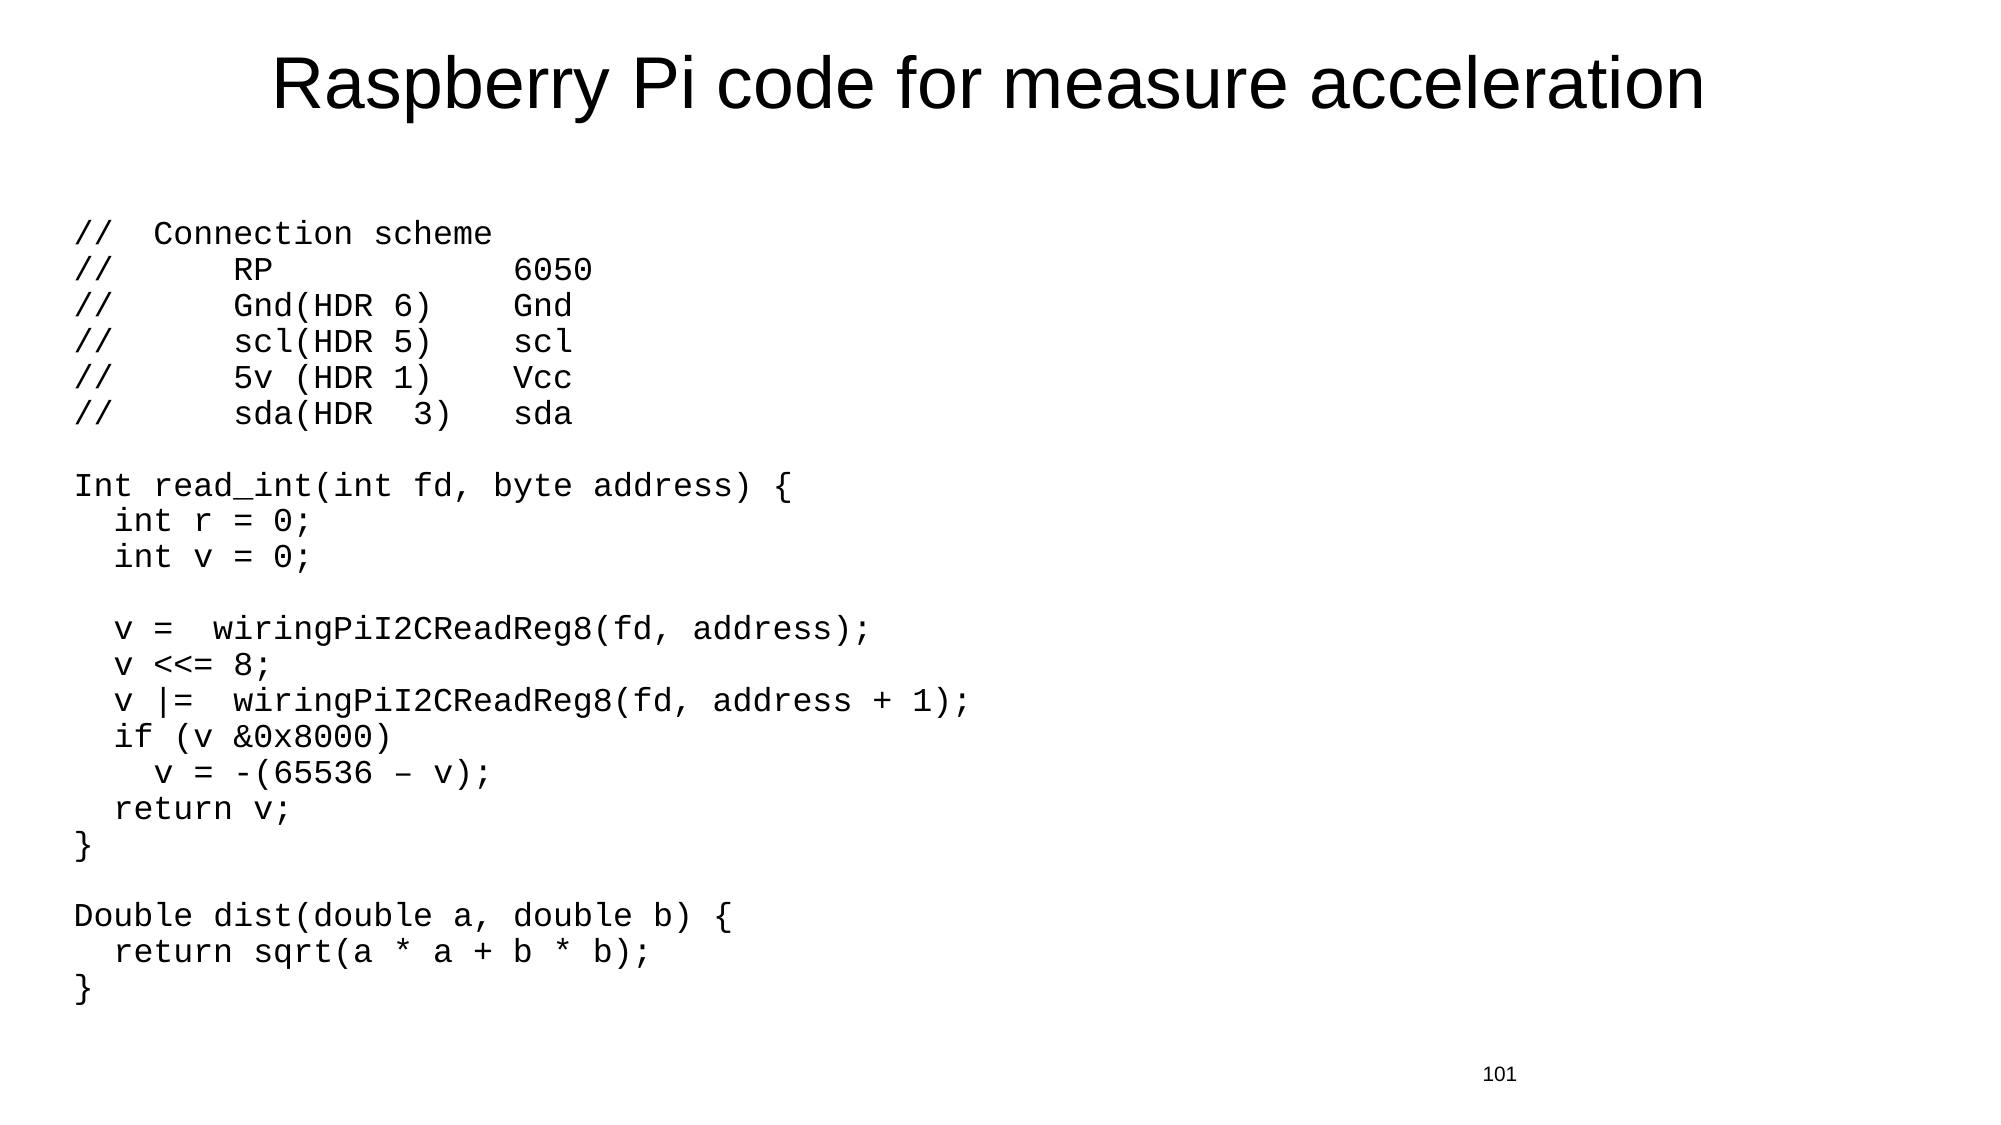

# Raspberry Pi code for measure acceleration
//  Connection scheme
//      RP            6050
//      Gnd(HDR 6)    Gnd
//      scl(HDR 5)    scl
//      5v (HDR 1)    Vcc
//      sda(HDR  3)   sda

Int read_int(int fd, byte address) {
  int r = 0;
  int v = 0;

  v =  wiringPiI2CReadReg8(fd, address);
  v <<= 8;
  v |=  wiringPiI2CReadReg8(fd, address + 1);
  if (v &0x8000)
    v = -(65536 – v);
  return v;
}

Double dist(double a, double b) {
  return sqrt(a * a + b * b);
}

101